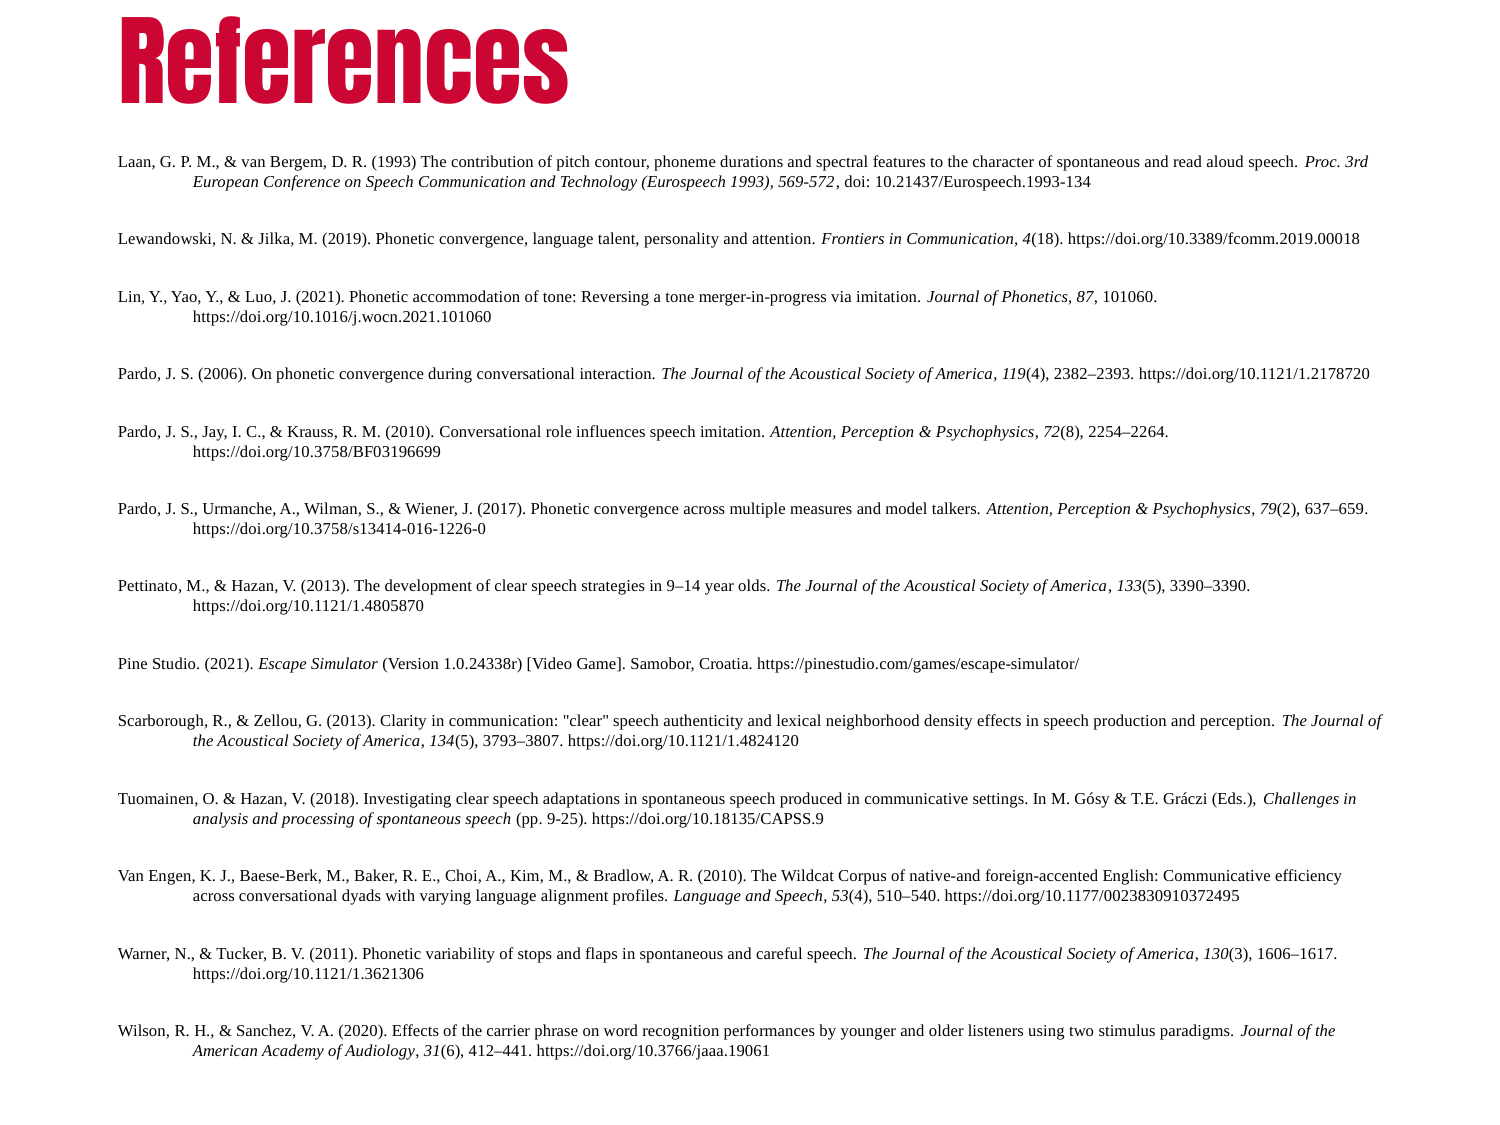

# References
Laan, G. P. M., & van Bergem, D. R. (1993) The contribution of pitch contour, phoneme durations and spectral features to the character of spontaneous and read aloud speech. Proc. 3rd European Conference on Speech Communication and Technology (Eurospeech 1993), 569-572, doi: 10.21437/Eurospeech.1993-134
Lewandowski, N. & Jilka, M. (2019). Phonetic convergence, language talent, personality and attention. Frontiers in Communication, 4(18). https://doi.org/10.3389/fcomm.2019.00018
Lin, Y., Yao, Y., & Luo, J. (2021). Phonetic accommodation of tone: Reversing a tone merger-in-progress via imitation. Journal of Phonetics, 87, 101060. https://doi.org/10.1016/j.wocn.2021.101060
Pardo, J. S. (2006). On phonetic convergence during conversational interaction. The Journal of the Acoustical Society of America, 119(4), 2382–2393. https://doi.org/10.1121/1.2178720
Pardo, J. S., Jay, I. C., & Krauss, R. M. (2010). Conversational role influences speech imitation. Attention, Perception & Psychophysics, 72(8), 2254–2264. https://doi.org/10.3758/BF03196699
Pardo, J. S., Urmanche, A., Wilman, S., & Wiener, J. (2017). Phonetic convergence across multiple measures and model talkers. Attention, Perception & Psychophysics, 79(2), 637–659. https://doi.org/10.3758/s13414-016-1226-0
Pettinato, M., & Hazan, V. (2013). The development of clear speech strategies in 9–14 year olds. The Journal of the Acoustical Society of America, 133(5), 3390–3390. https://doi.org/10.1121/1.4805870
Pine Studio. (2021). Escape Simulator (Version 1.0.24338r) [Video Game]. Samobor, Croatia. https://pinestudio.com/games/escape-simulator/
Scarborough, R., & Zellou, G. (2013). Clarity in communication: "clear" speech authenticity and lexical neighborhood density effects in speech production and perception. The Journal of the Acoustical Society of America, 134(5), 3793–3807. https://doi.org/10.1121/1.4824120
Tuomainen, O. & Hazan, V. (2018). Investigating clear speech adaptations in spontaneous speech produced in communicative settings. In M. Gósy & T.E. Gráczi (Eds.), Challenges in analysis and processing of spontaneous speech (pp. 9-25). https://doi.org/10.18135/CAPSS.9
Van Engen, K. J., Baese-Berk, M., Baker, R. E., Choi, A., Kim, M., & Bradlow, A. R. (2010). The Wildcat Corpus of native-and foreign-accented English: Communicative efficiency across conversational dyads with varying language alignment profiles. Language and Speech, 53(4), 510–540. https://doi.org/10.1177/0023830910372495
Warner, N., & Tucker, B. V. (2011). Phonetic variability of stops and flaps in spontaneous and careful speech. The Journal of the Acoustical Society of America, 130(3), 1606–1617. https://doi.org/10.1121/1.3621306
Wilson, R. H., & Sanchez, V. A. (2020). Effects of the carrier phrase on word recognition performances by younger and older listeners using two stimulus paradigms. Journal of the American Academy of Audiology, 31(6), 412–441. https://doi.org/10.3766/jaaa.19061